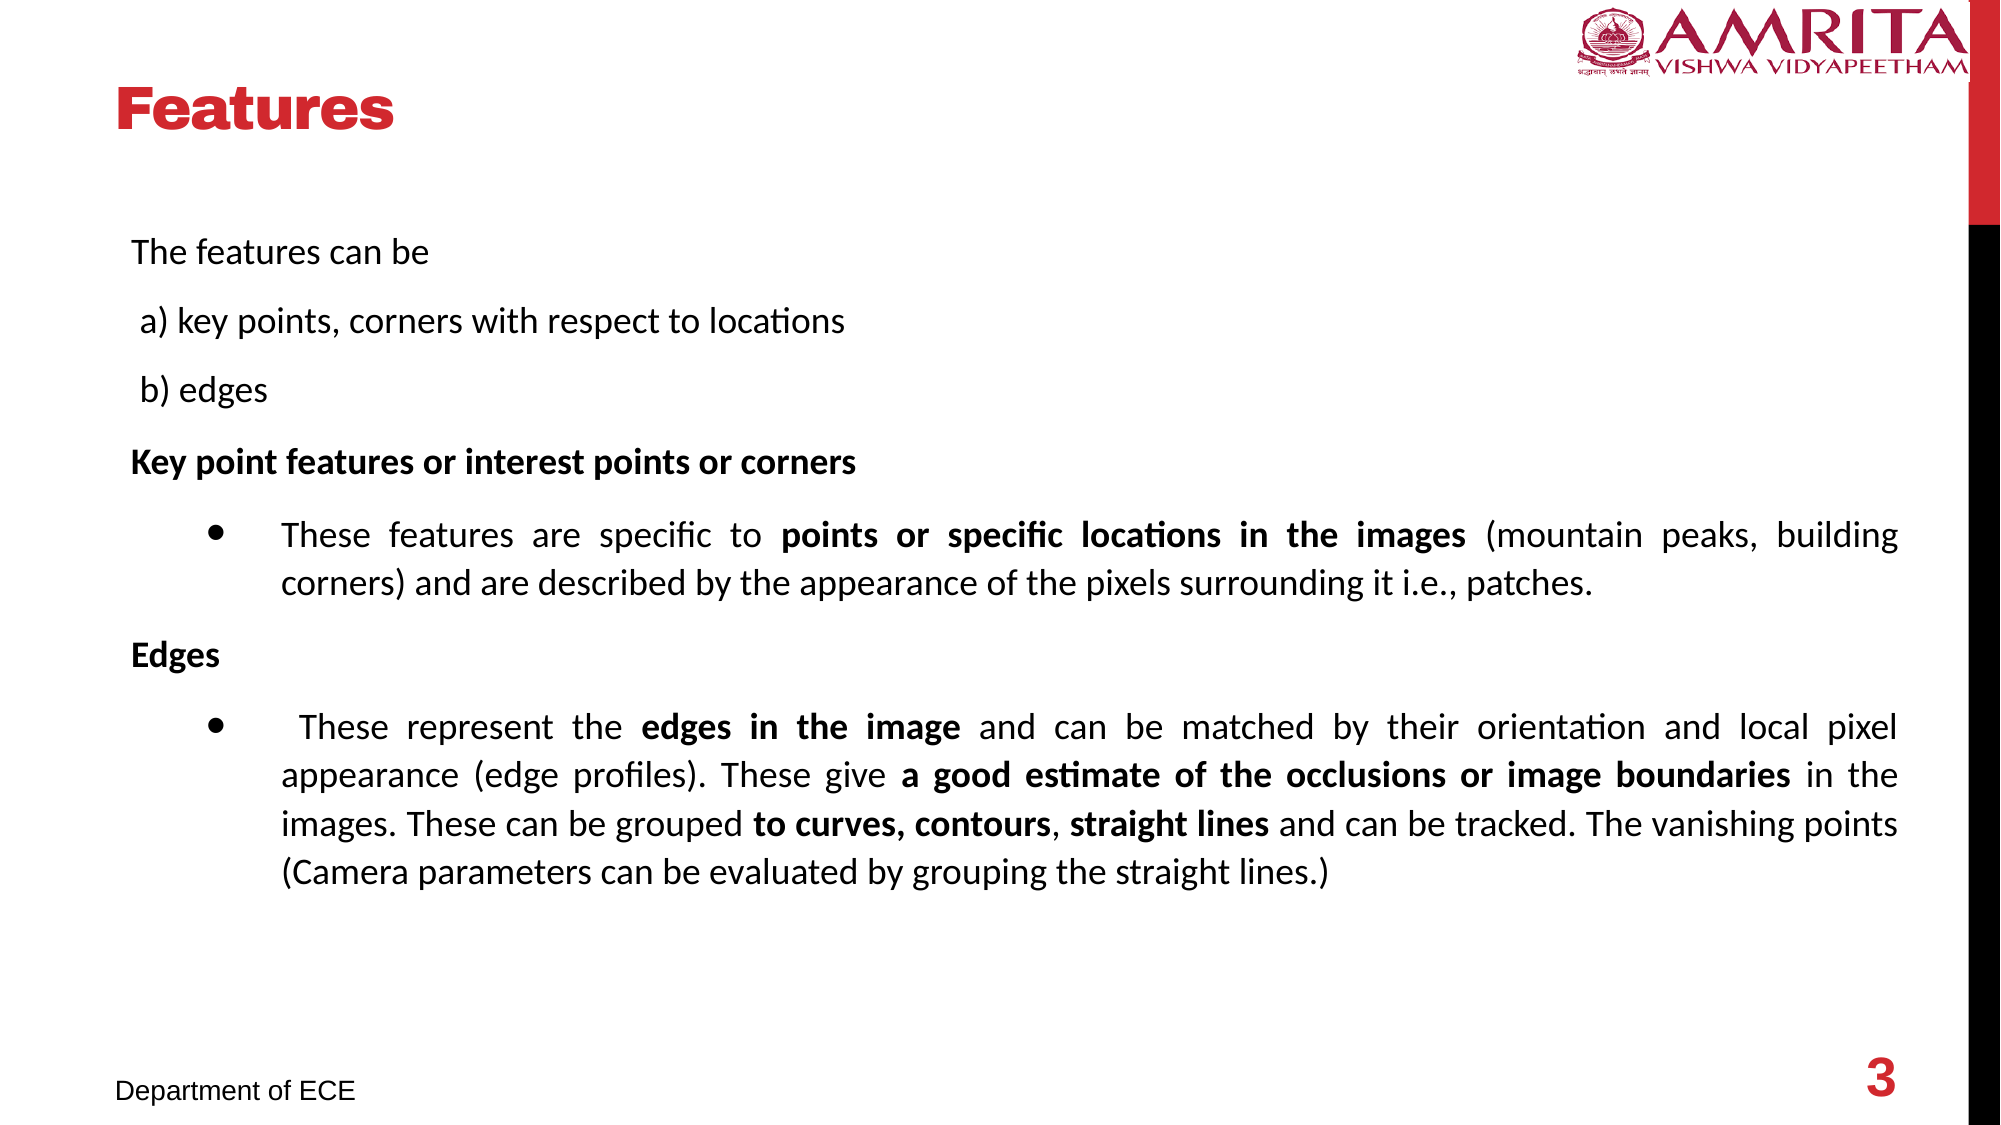

# Features
The features can be
 a) key points, corners with respect to locations
 b) edges
Key point features or interest points or corners
These features are specific to points or specific locations in the images (mountain peaks, building corners) and are described by the appearance of the pixels surrounding it i.e., patches.
Edges
 These represent the edges in the image and can be matched by their orientation and local pixel appearance (edge profiles). These give a good estimate of the occlusions or image boundaries in the images. These can be grouped to curves, contours, straight lines and can be tracked. The vanishing points (Camera parameters can be evaluated by grouping the straight lines.)

3
Department of ECE